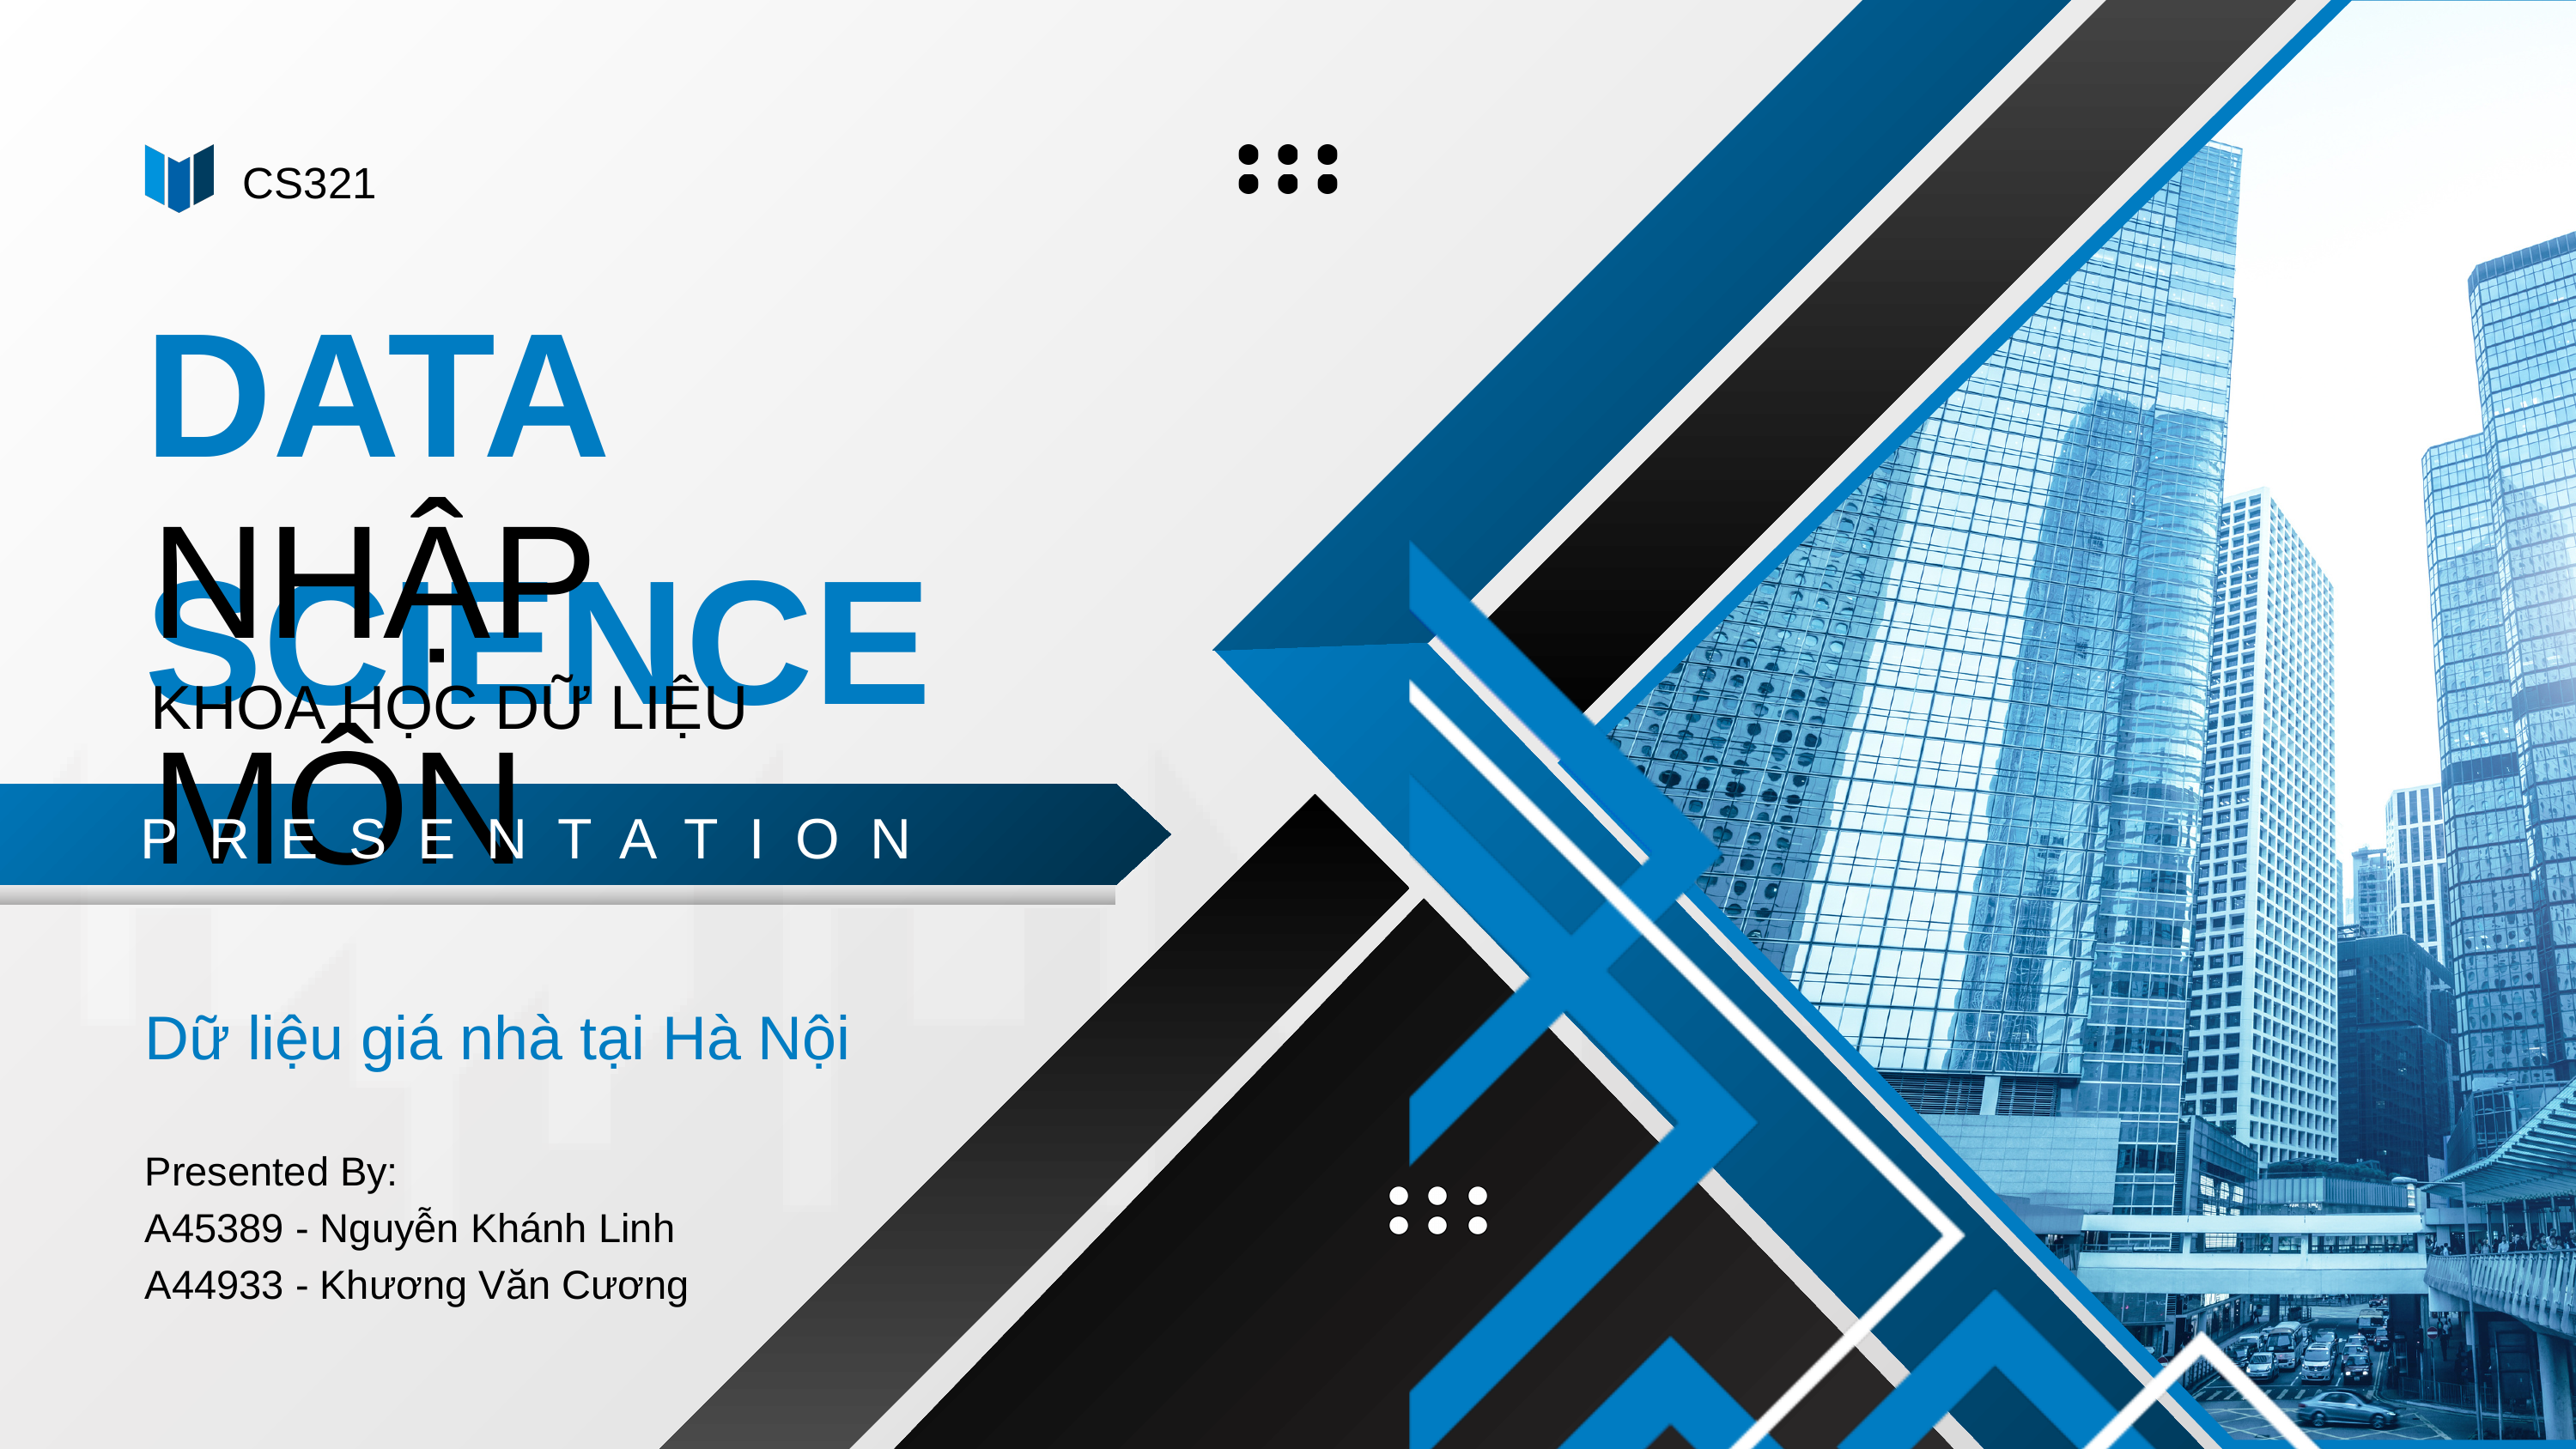

CS321

DATA SCIENCE
NHẬP MÔN

KHOA HỌC DỮ LIỆU

PRESENTATION

Dữ liệu giá nhà tại Hà Nội

Presented By:
A45389 - Nguyễn Khánh Linh
A44933 - Khương Văn Cương